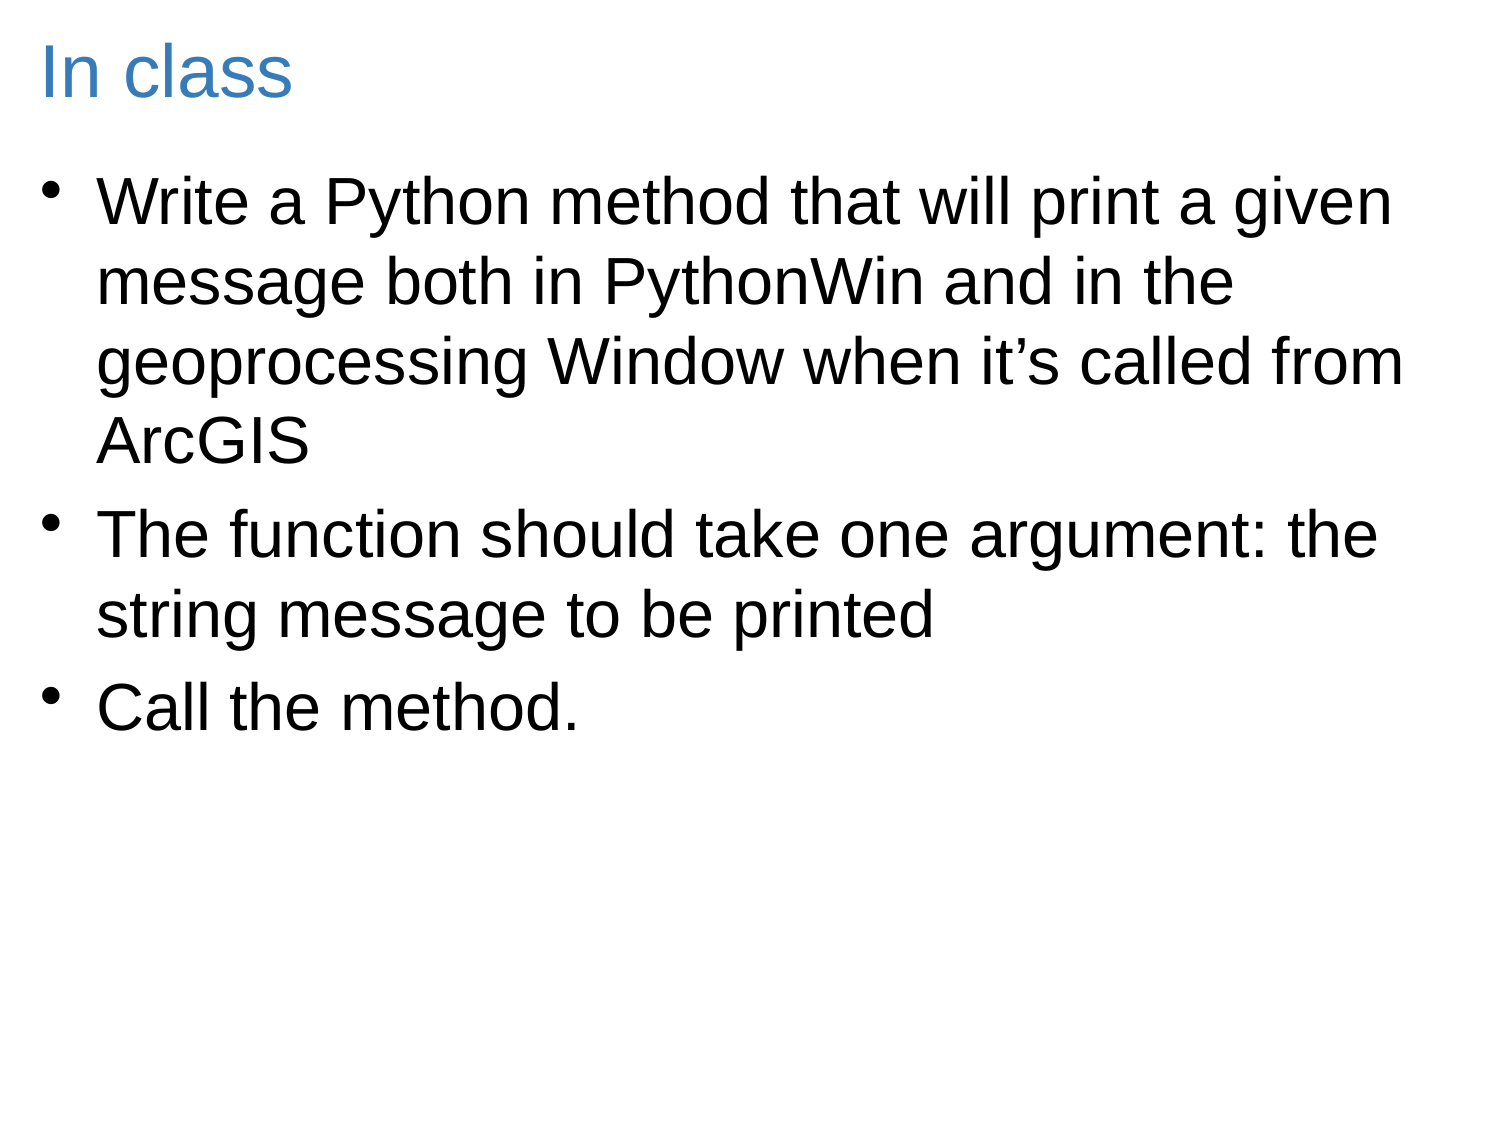

# In class
Write a Python method that will print a given message both in PythonWin and in the geoprocessing Window when it’s called from ArcGIS
The function should take one argument: the string message to be printed
Call the method.